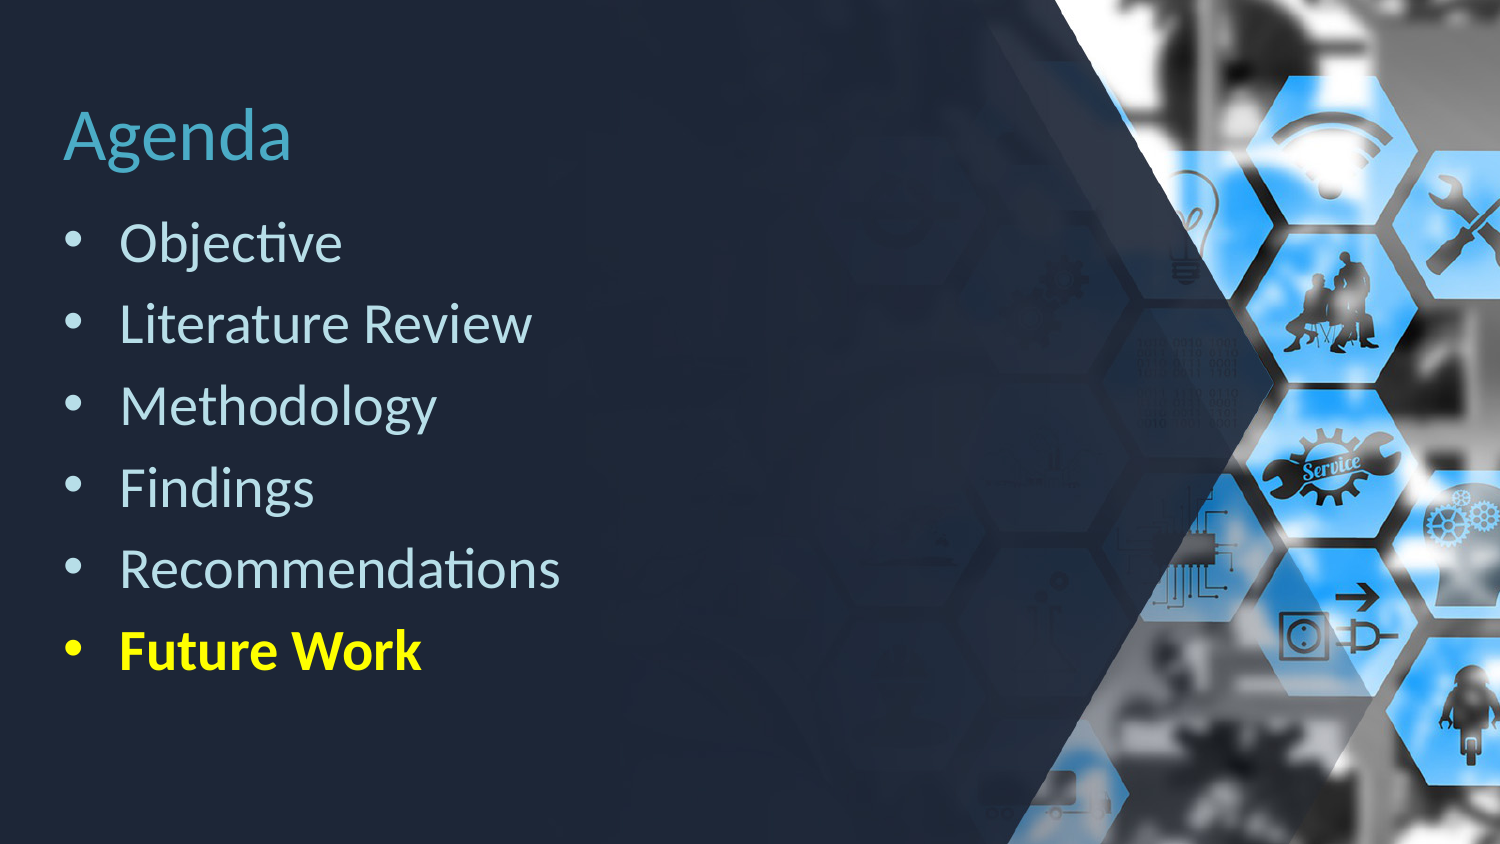

# Agenda
Objective
Literature Review
Methodology
Findings
Recommendations
Future Work